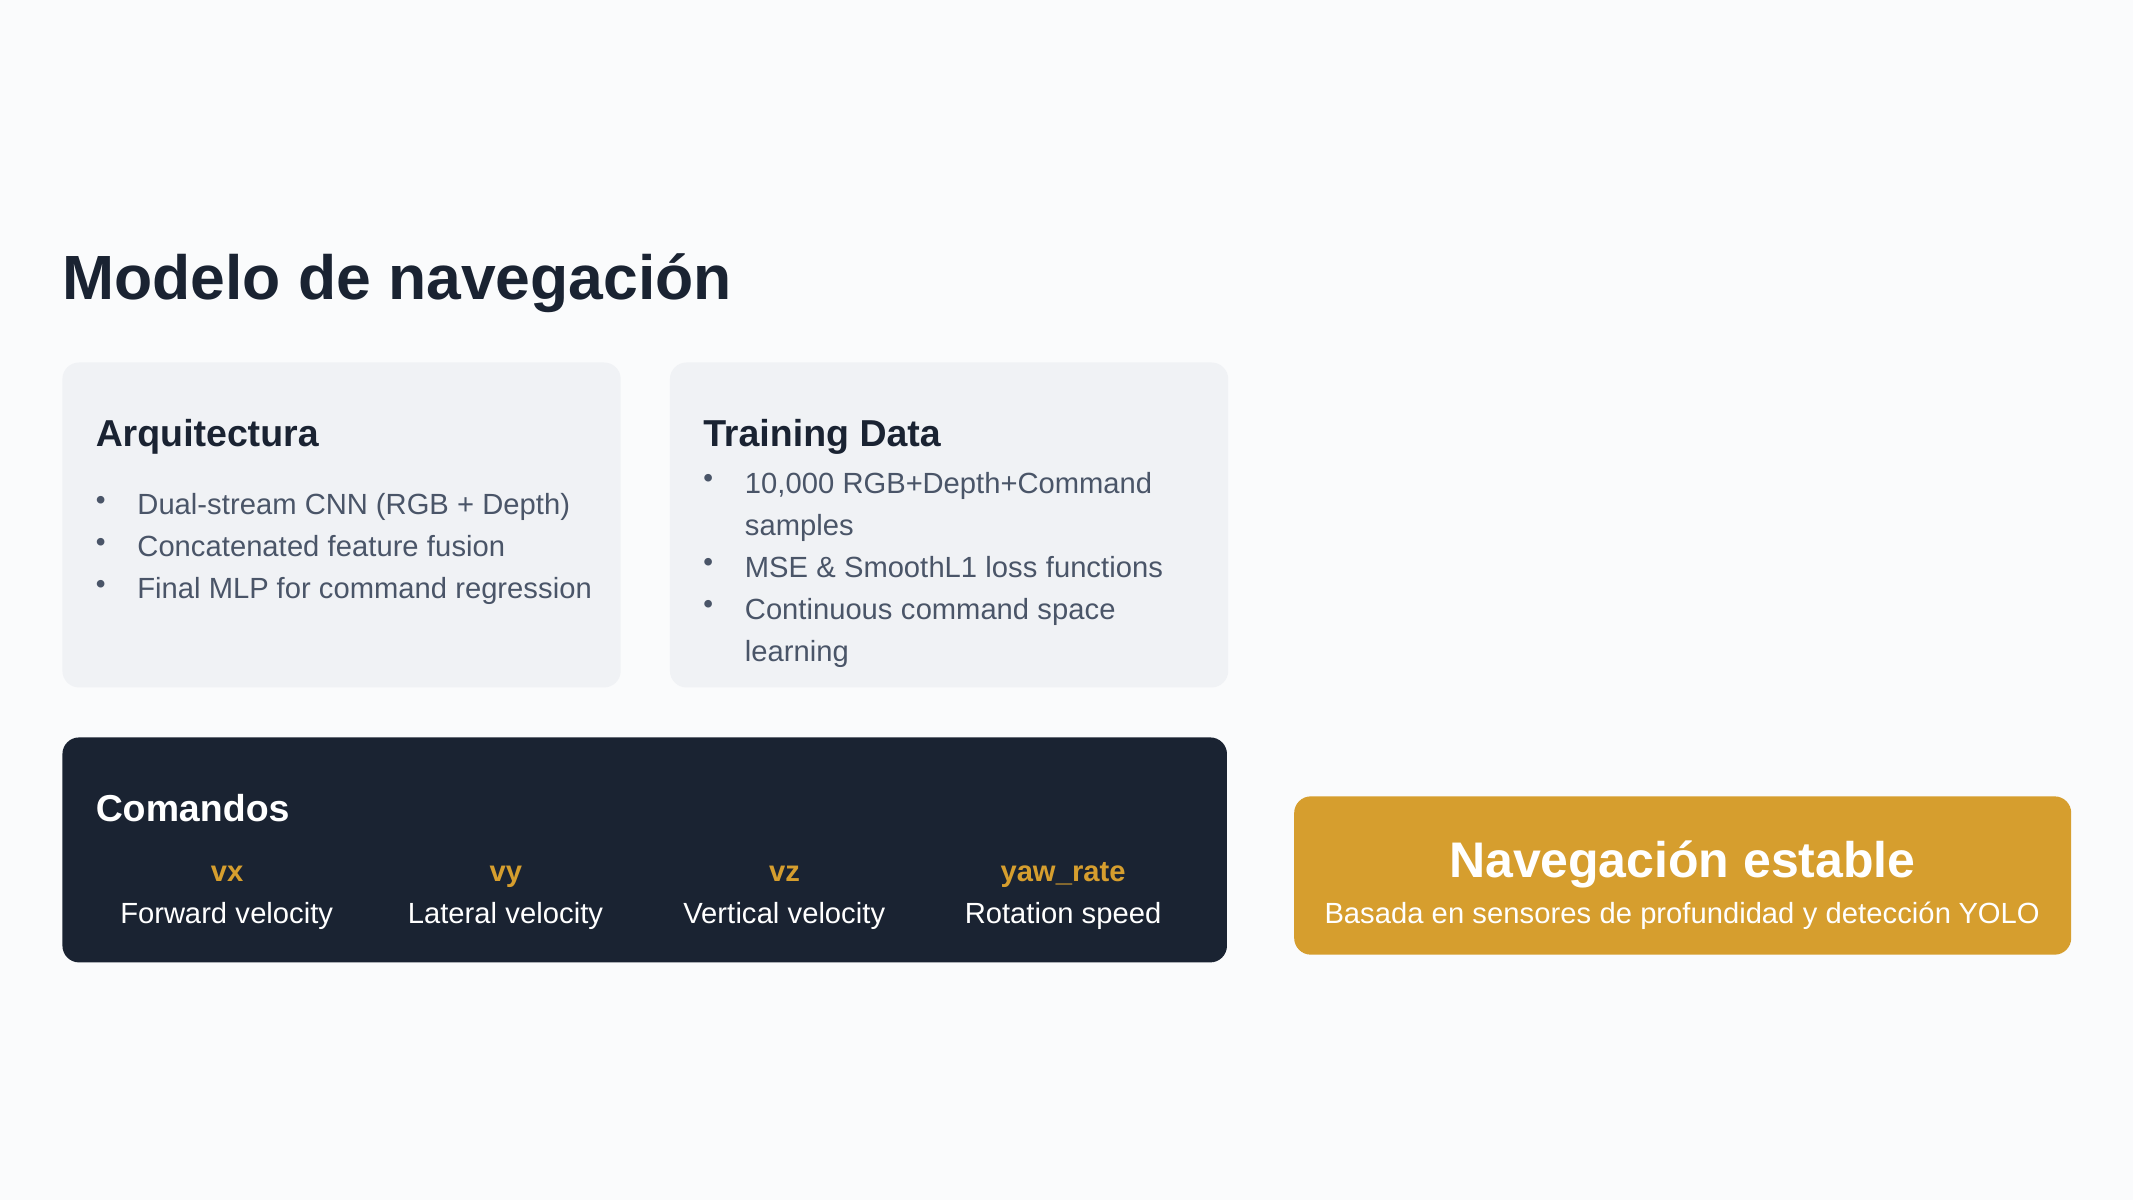

Modelo de navegación

Arquitectura
Training Data
Dual-stream CNN (RGB + Depth)
Concatenated feature fusion
Final MLP for command regression
10,000 RGB+Depth+Command samples
MSE & SmoothL1 loss functions
Continuous command space learning

Comandos

Navegación estable
vx
vy
vz
yaw_rate
Forward velocity
Lateral velocity
Vertical velocity
Rotation speed
Basada en sensores de profundidad y detección YOLO